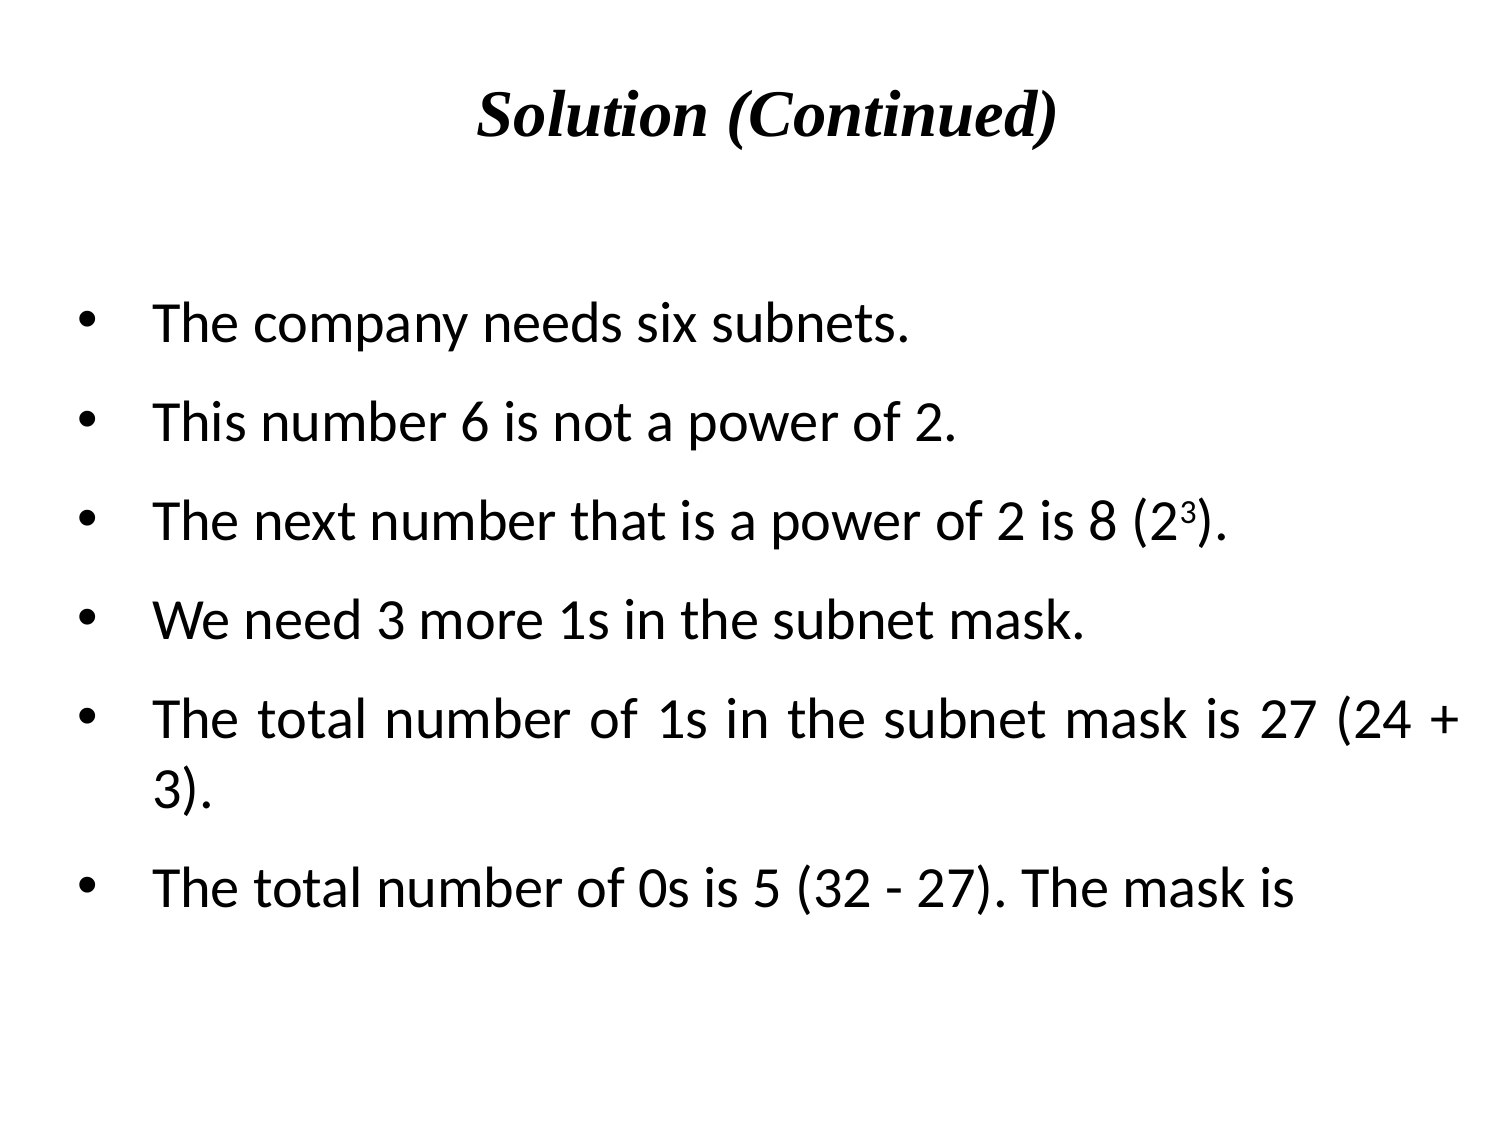

Solution (Continued)
The company needs six subnets.
This number 6 is not a power of 2.
The next number that is a power of 2 is 8 (23).
We need 3 more 1s in the subnet mask.
The total number of 1s in the subnet mask is 27 (24 + 3).
The total number of 0s is 5 (32 - 27). The mask is